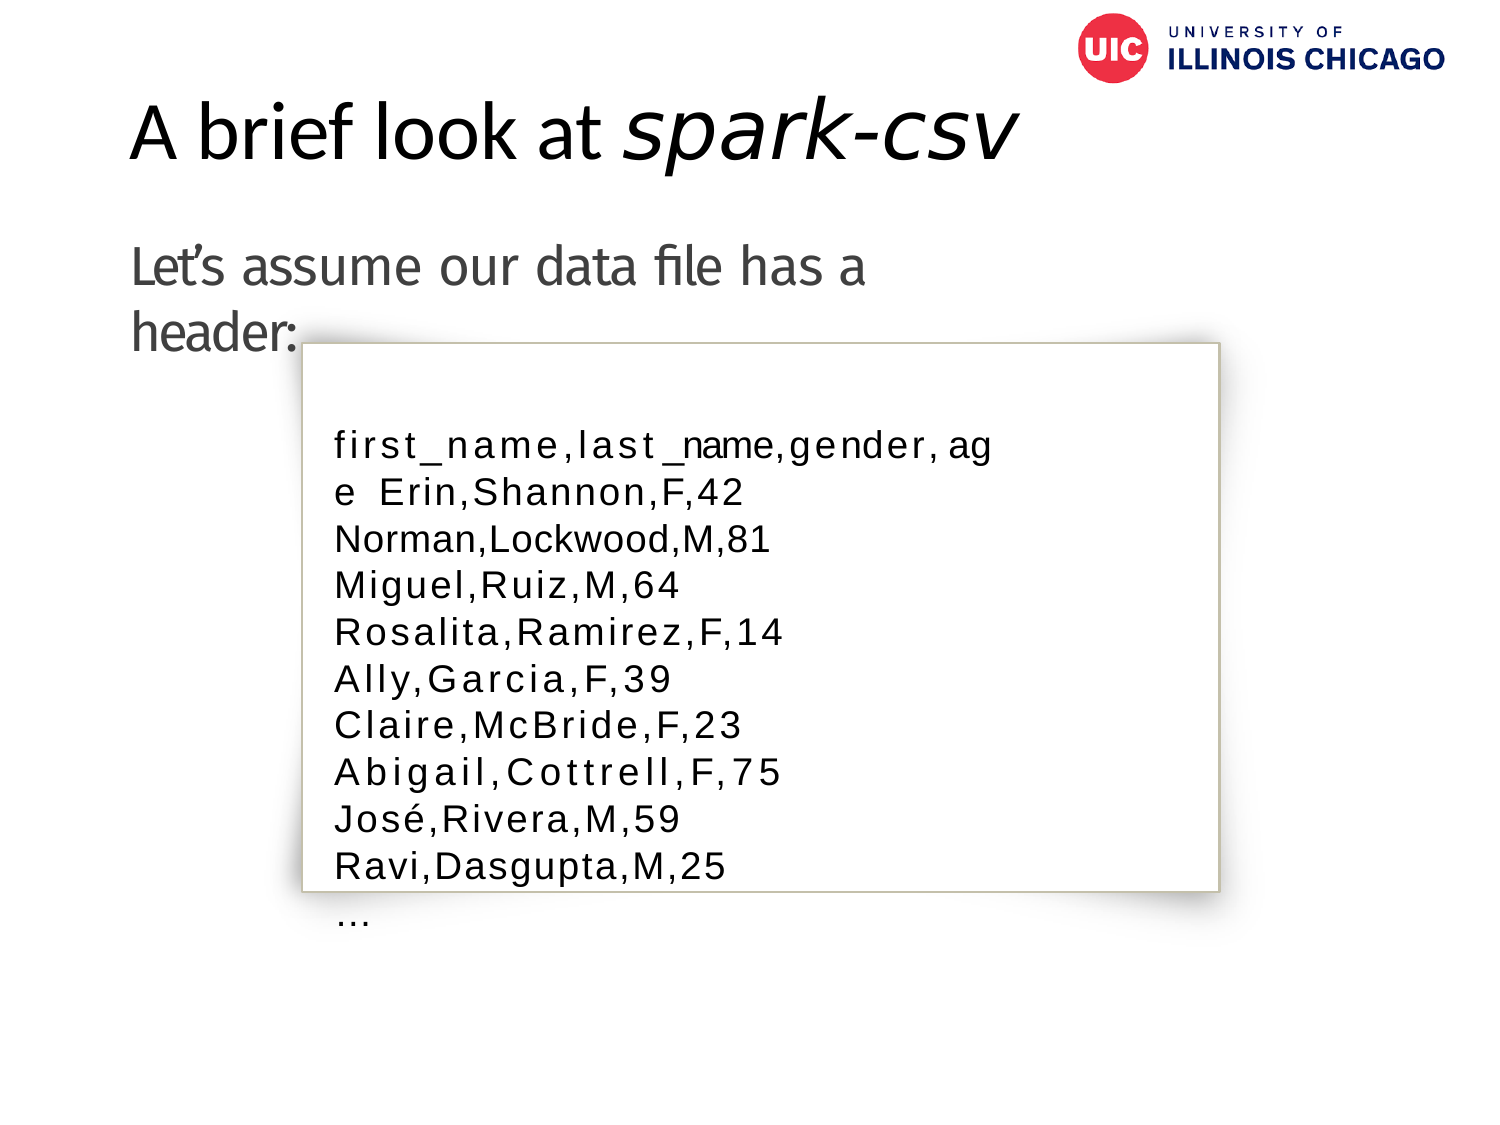

# A brief look at spark-csv
Let’s assume our data file has a header:
first_name,last_name,gender,age  Erin,Shannon,F,42  Norman,Lockwood,M,81  Miguel,Ruiz,M,64  Rosalita,Ramirez,F,14  Ally,Garcia,F,39  Claire,McBride,F,23  Abigail,Cottrell,F,75  José,Rivera,M,59  Ravi,Dasgupta,M,25
…

48